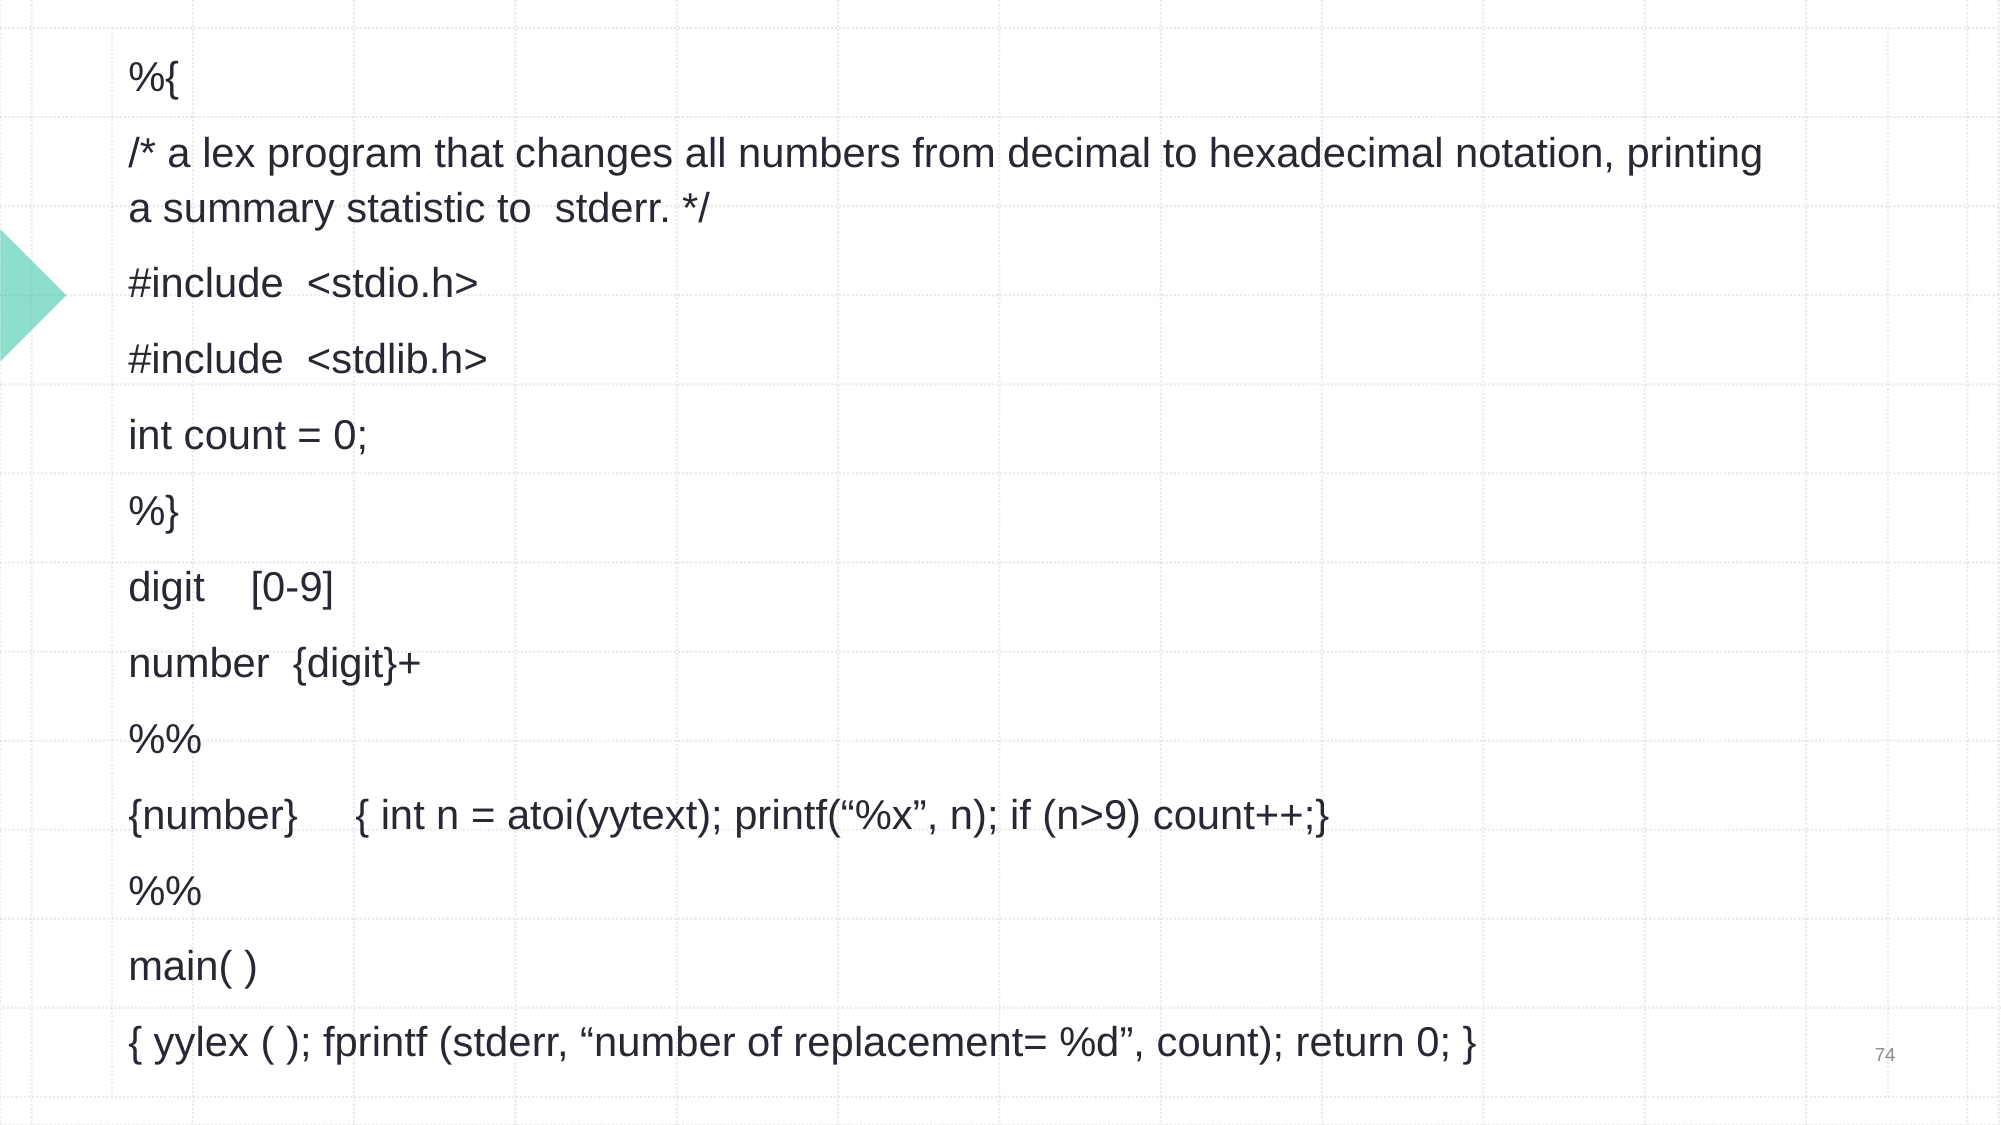

%{
/* a lex program that changes all numbers from decimal to hexadecimal notation, printing a summary statistic to  stderr. */
#include  <stdio.h>
#include  <stdlib.h>
int count = 0;
%}
digit    [0-9]
number  {digit}+
%%
{number}     { int n = atoi(yytext); printf(“%x”, n); if (n>9) count++;}
%%
main( )
{ yylex ( ); fprintf (stderr, “number of replacement= %d”, count); return 0; }

74